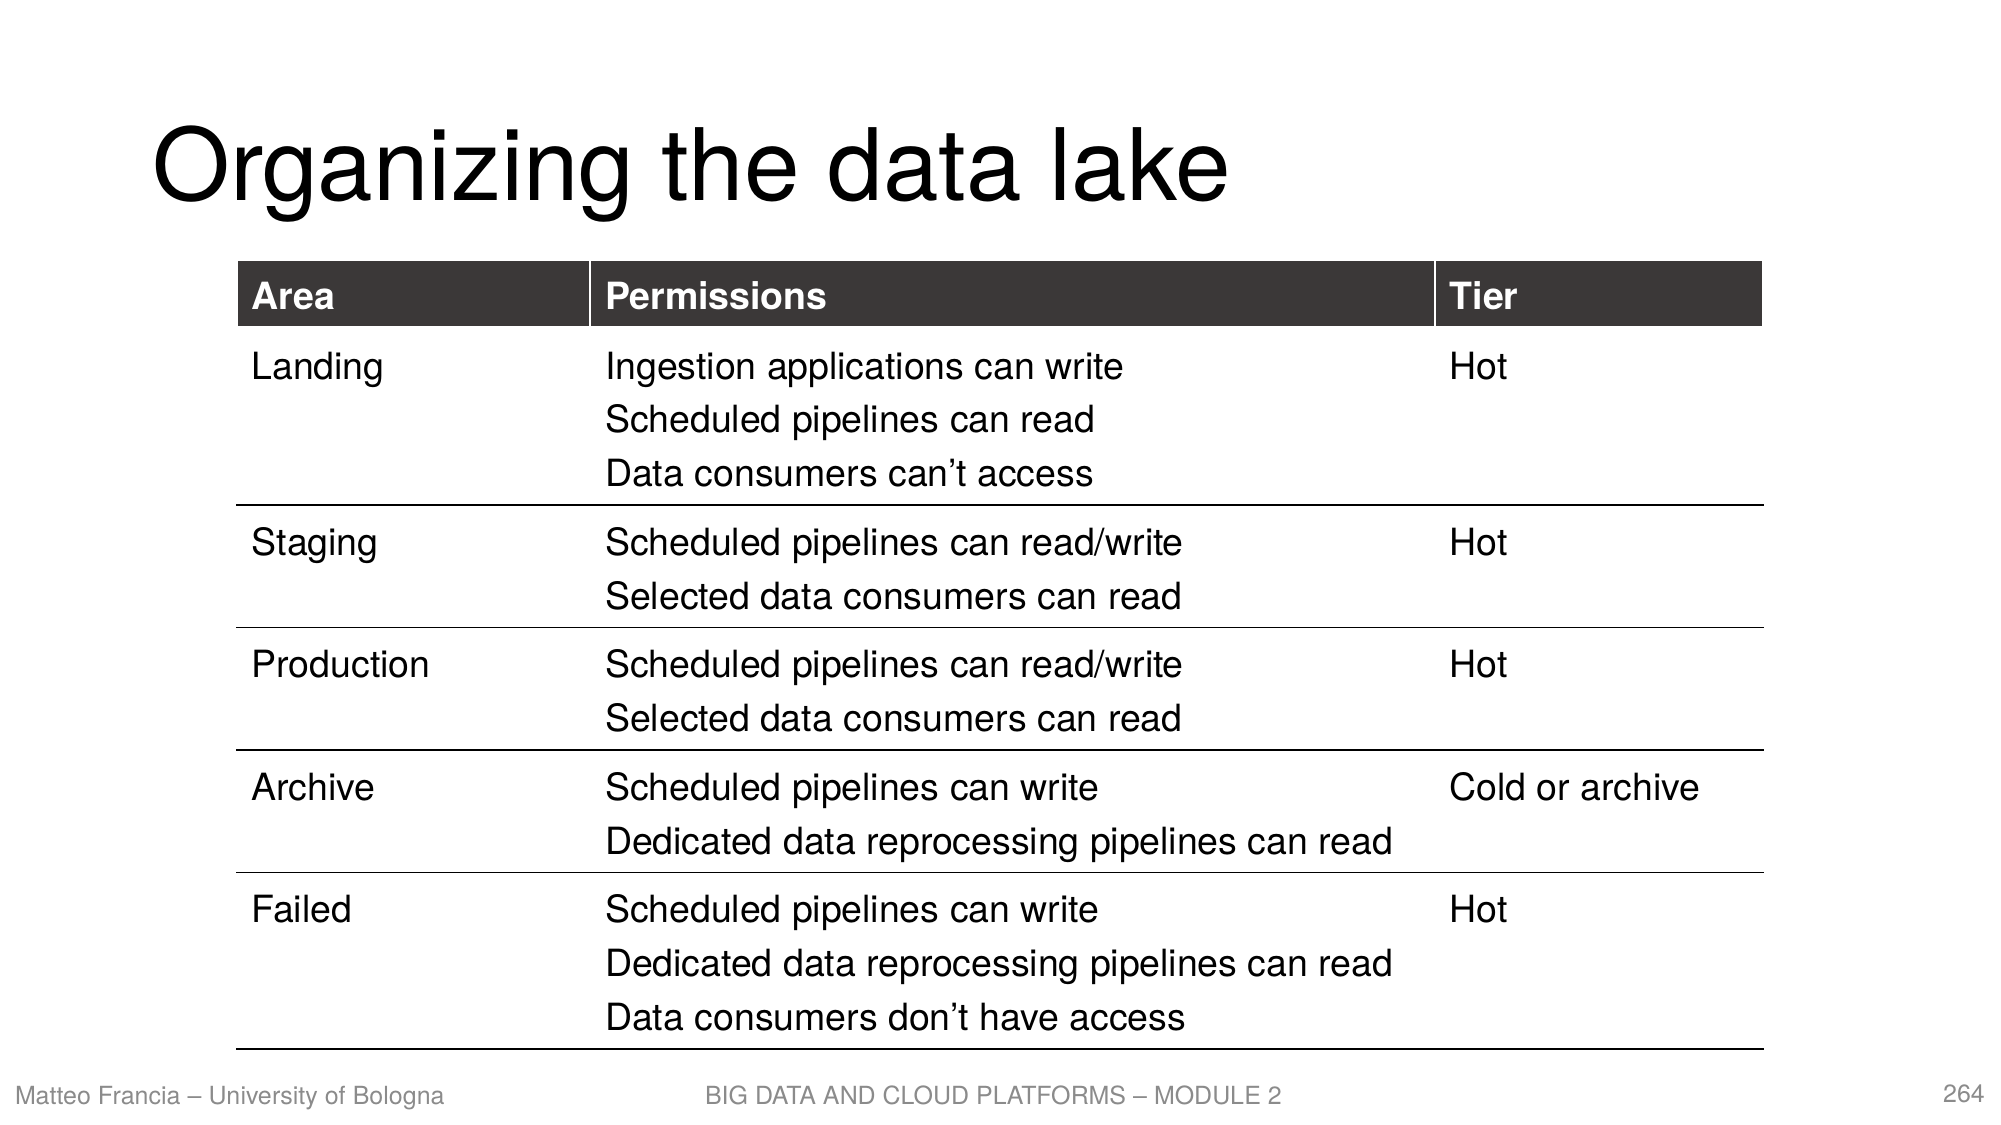

# Organizing the data lake
| Area | Permissions | Tier |
| --- | --- | --- |
| Landing | Ingestion applications can write Scheduled pipelines can read Data consumers can’t access | Hot |
| Staging | Scheduled pipelines can read/write Selected data consumers can read | Hot |
| Production | Scheduled pipelines can read/write Selected data consumers can read | Hot |
| Archive | Scheduled pipelines can write Dedicated data reprocessing pipelines can read | Cold or archive |
| Failed | Scheduled pipelines can write Dedicated data reprocessing pipelines can read Data consumers don’t have access | Hot |

264
Matteo Francia – University of Bologna